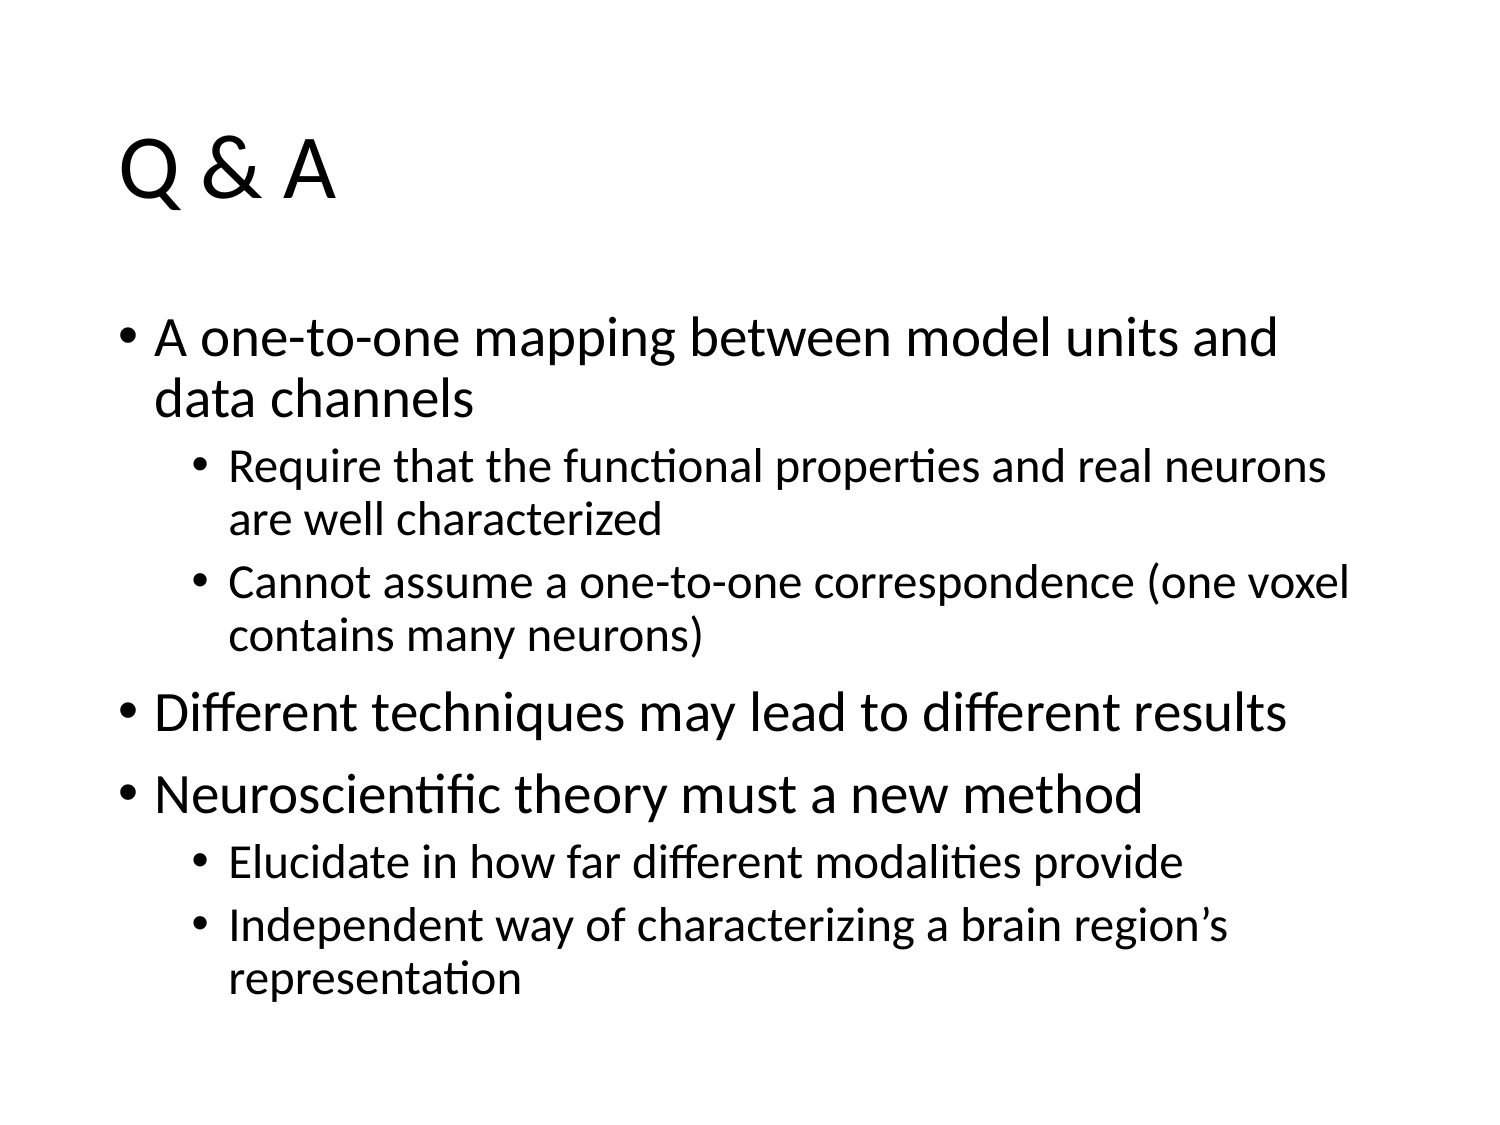

# Q & A
A one-to-one mapping between model units and data channels
Require that the functional properties and real neurons are well characterized
Cannot assume a one-to-one correspondence (one voxel contains many neurons)
Different techniques may lead to different results
Neuroscientific theory must a new method
Elucidate in how far different modalities provide
Independent way of characterizing a brain region’s representation